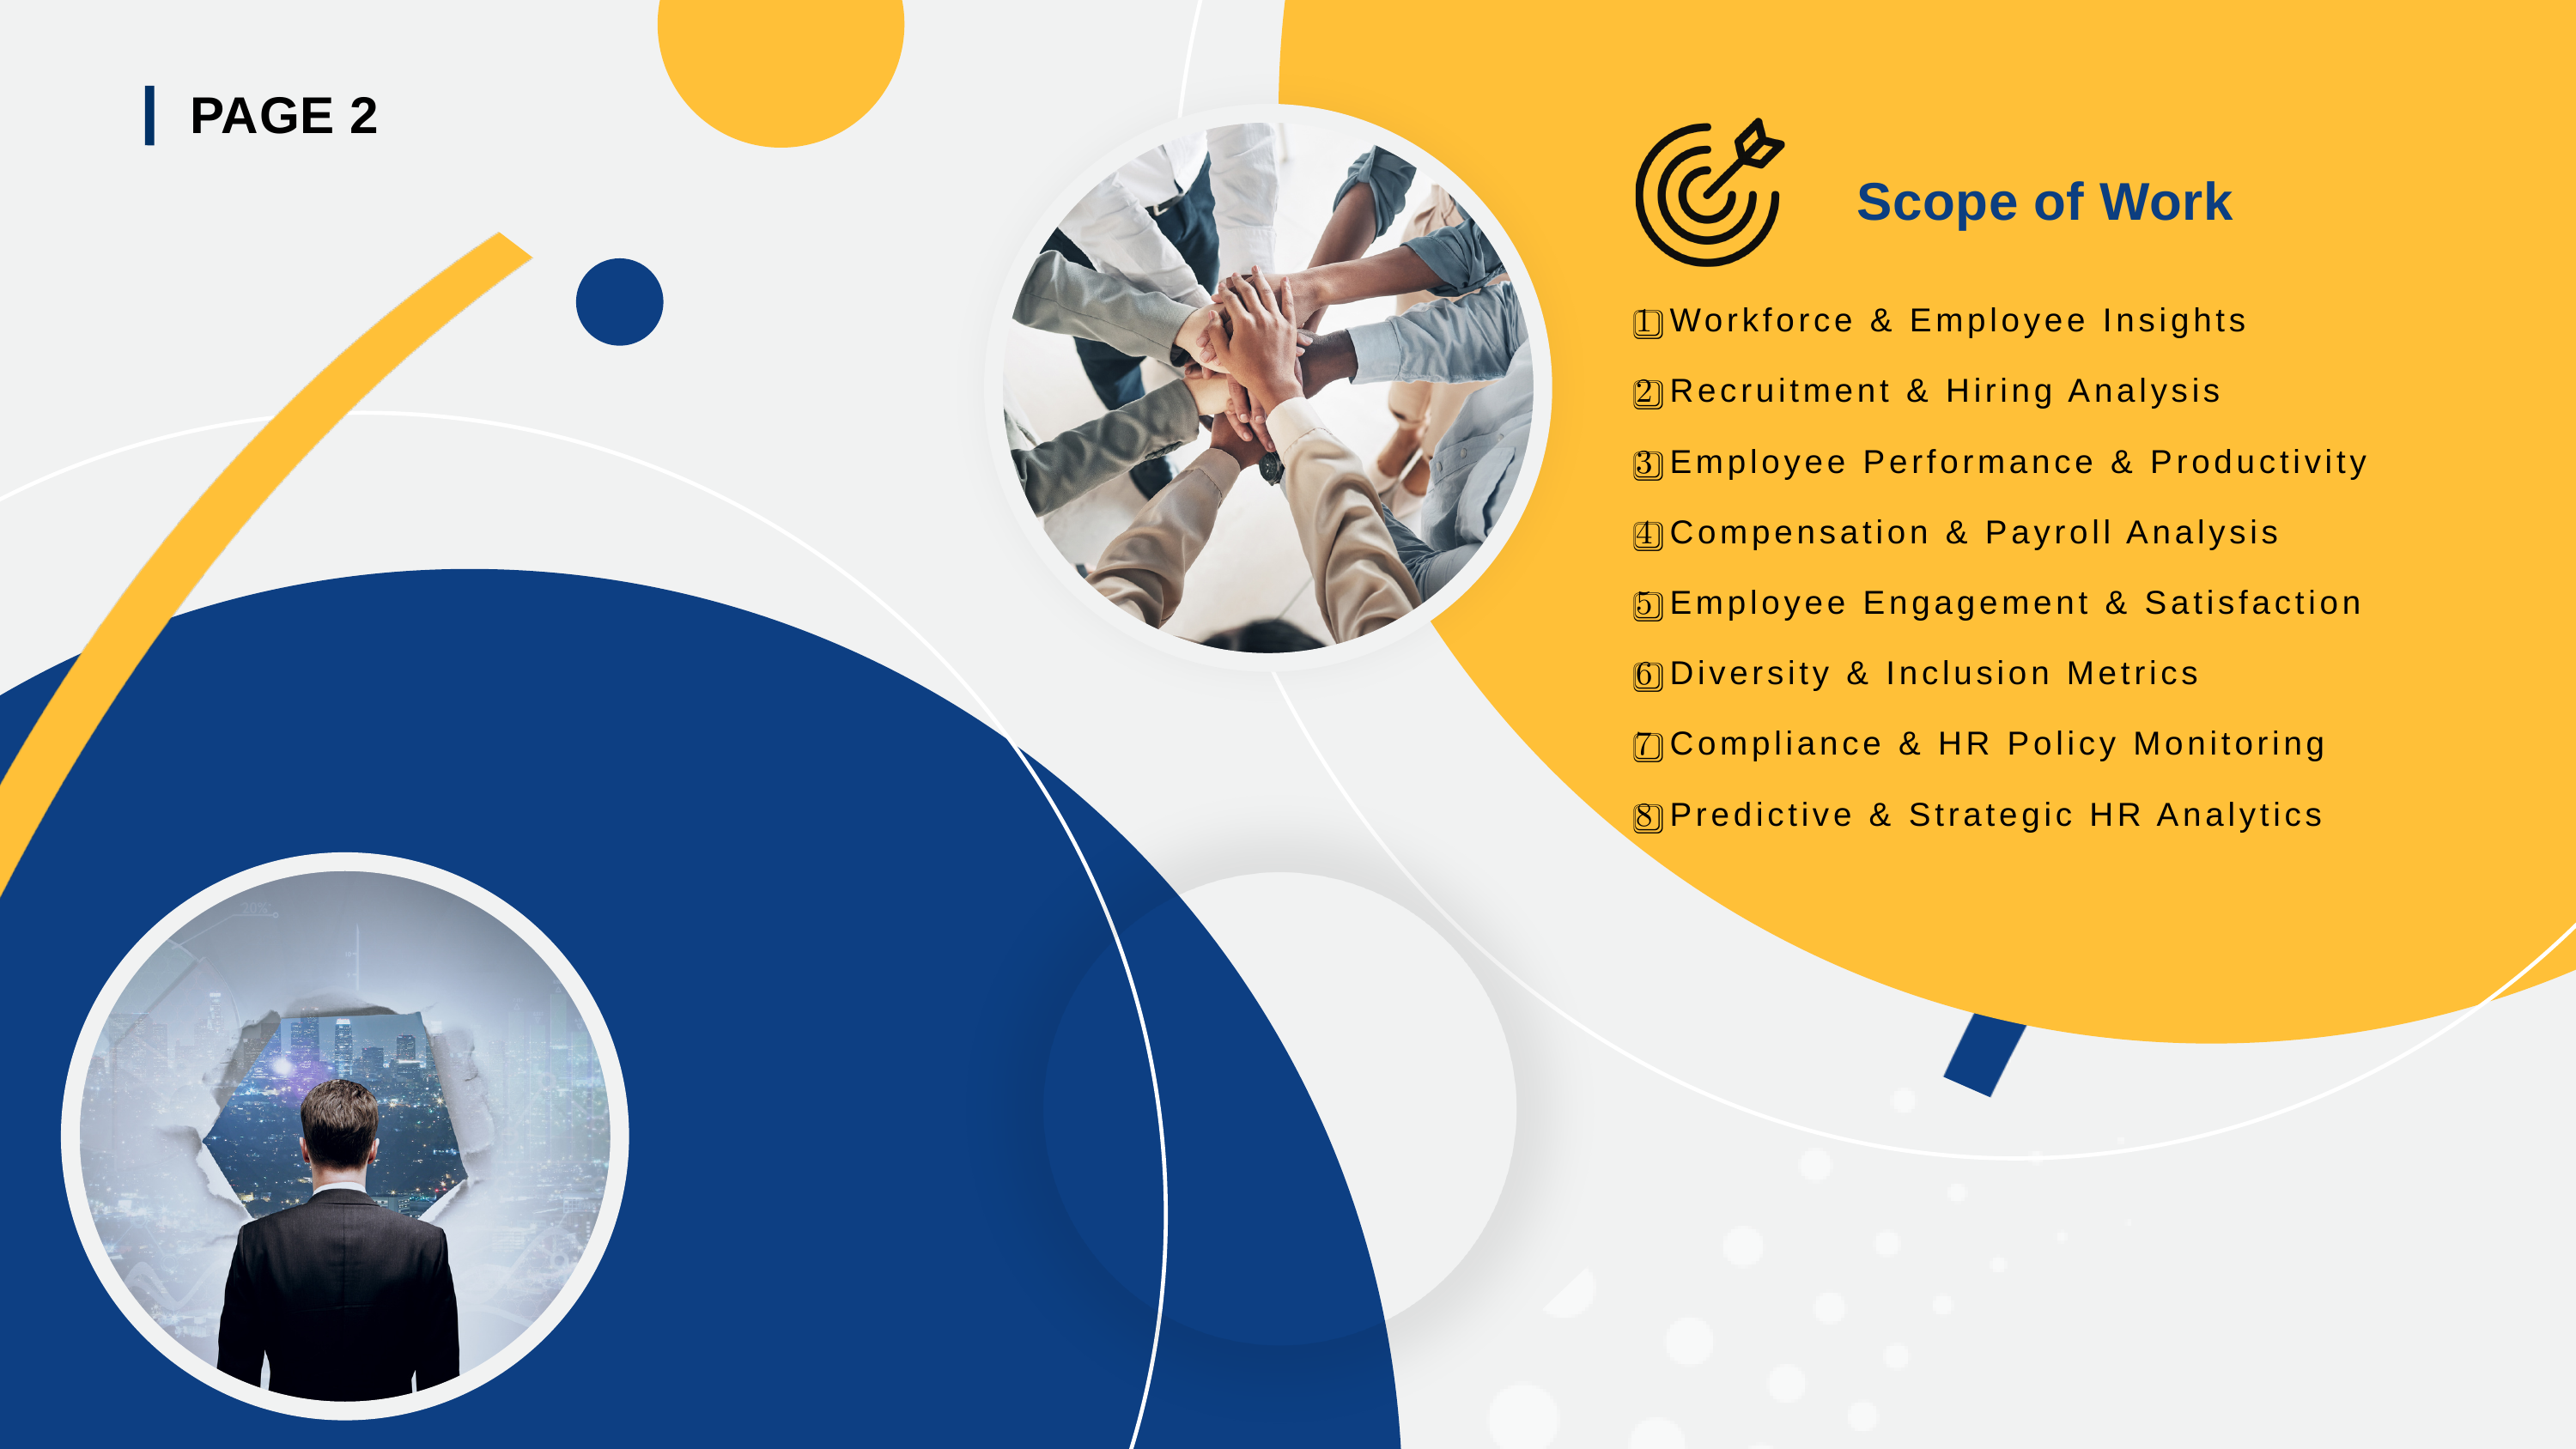

PAGE 2

Scope of Work

1️⃣ Workforce & Employee Insights

2️⃣ Recruitment & Hiring Analysis

3️⃣ Employee Performance & Productivity

4️⃣ Compensation & Payroll Analysis

5️⃣ Employee Engagement & Satisfaction

6️⃣ Diversity & Inclusion Metrics

7️⃣ Compliance & HR Policy Monitoring

8️⃣ Predictive & Strategic HR Analytics